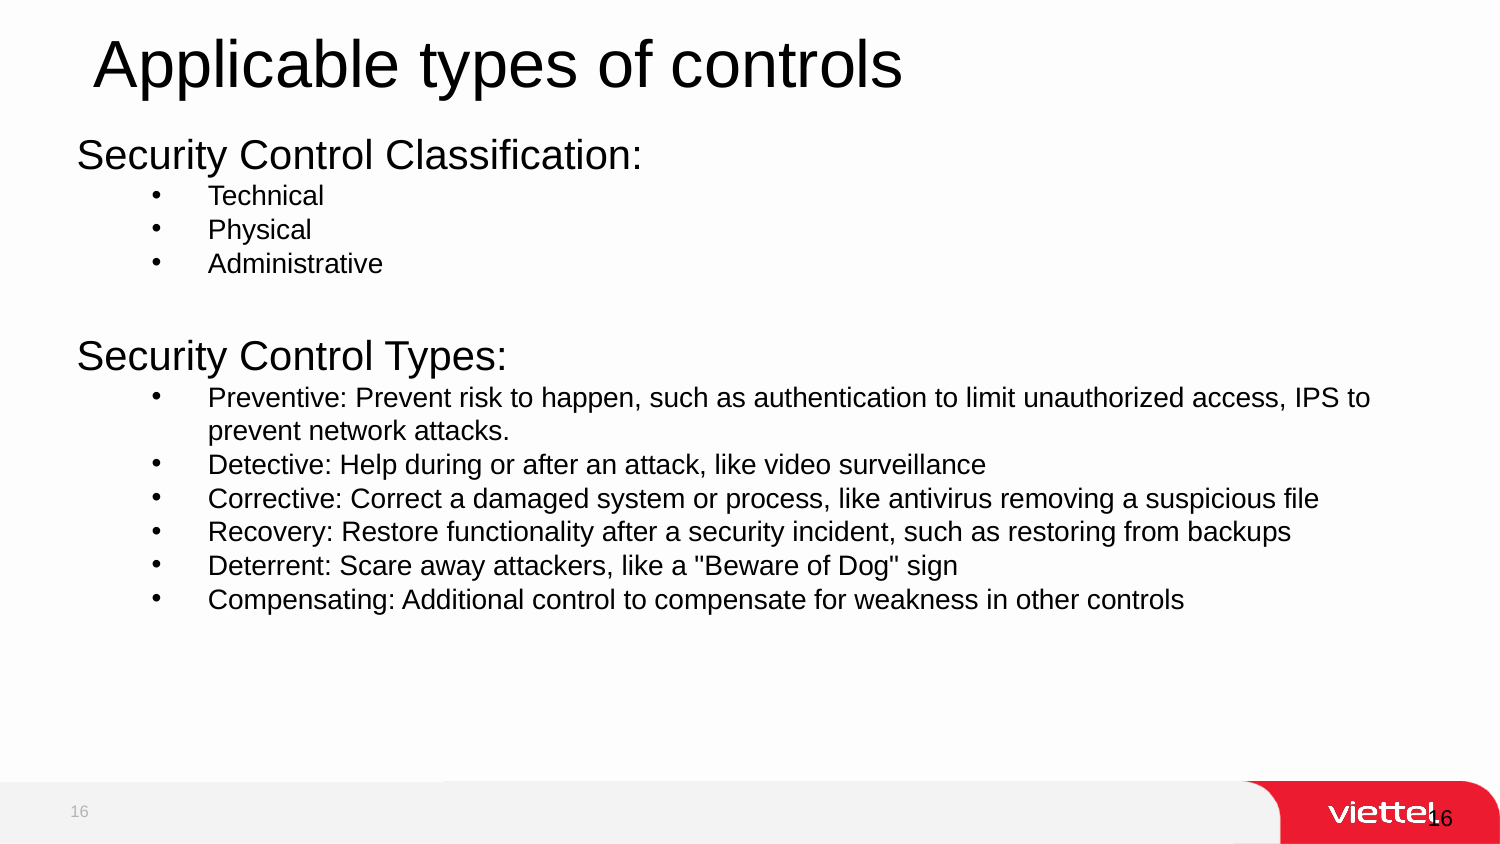

Applicable types of controls
Security Control Classification:
Technical
Physical
Administrative

Security Control Types:
Preventive: Prevent risk to happen, such as authentication to limit unauthorized access, IPS to prevent network attacks.
Detective: Help during or after an attack, like video surveillance
Corrective: Correct a damaged system or process, like antivirus removing a suspicious file
Recovery: Restore functionality after a security incident, such as restoring from backups
Deterrent: Scare away attackers, like a "Beware of Dog" sign
Compensating: Additional control to compensate for weakness in other controls

16